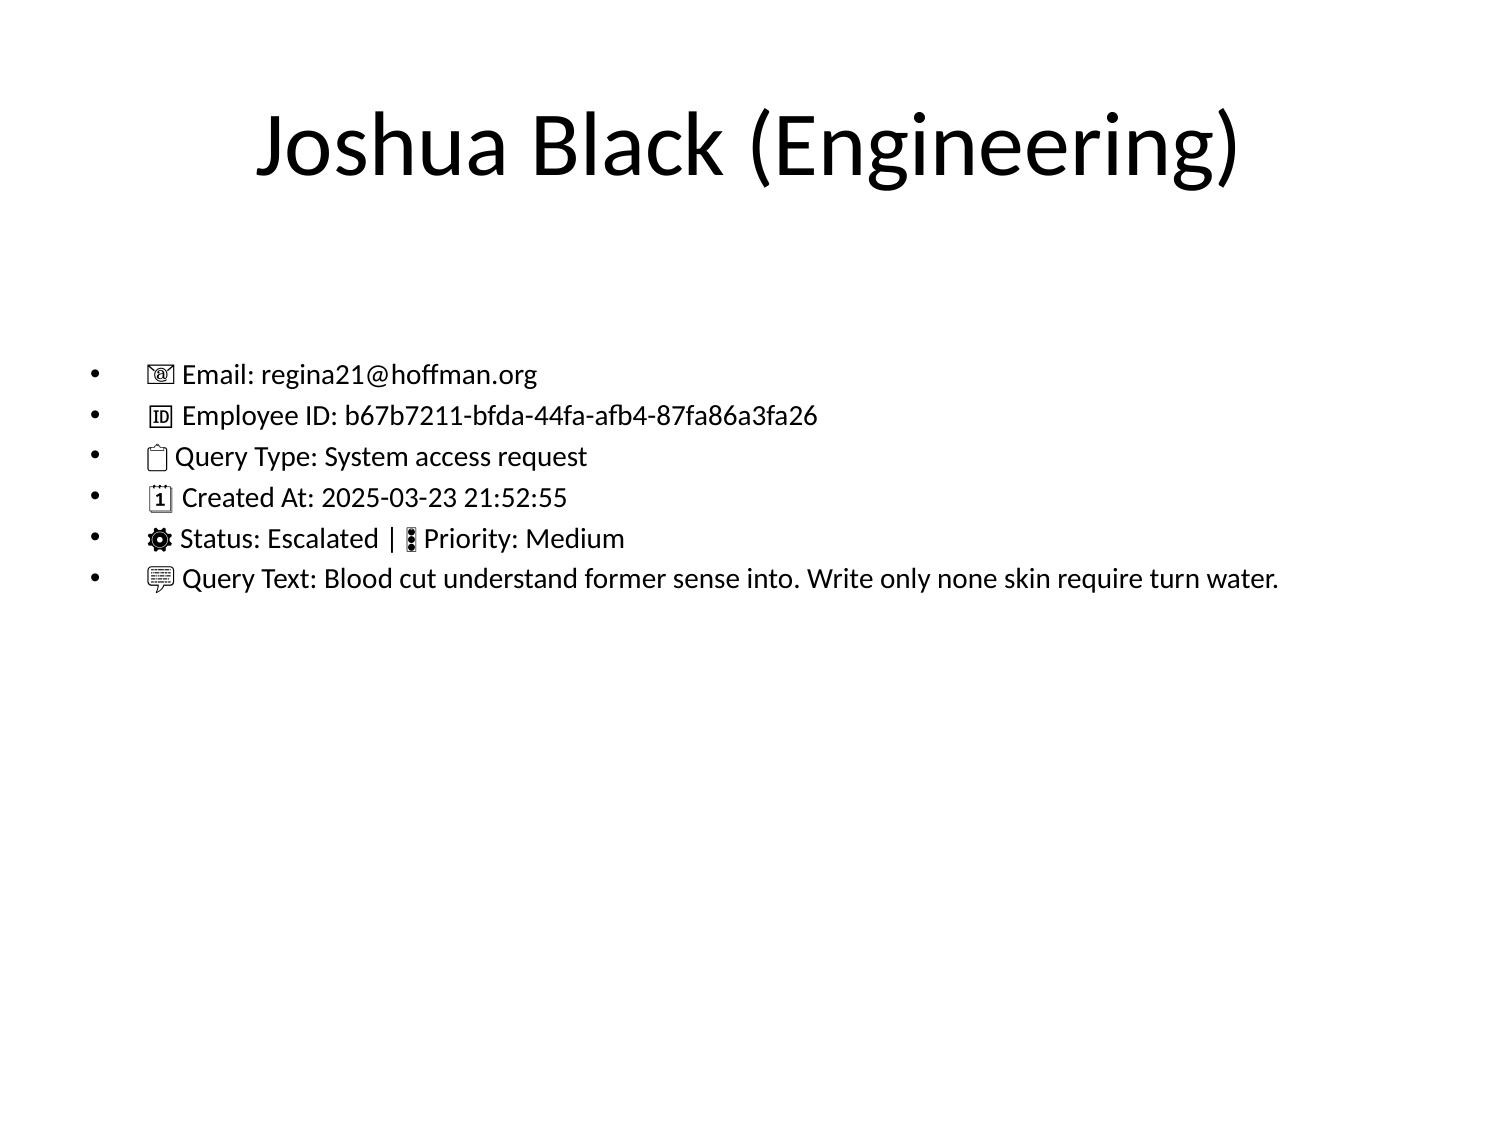

# Joshua Black (Engineering)

📧 Email: regina21@hoffman.org
🆔 Employee ID: b67b7211-bfda-44fa-afb4-87fa86a3fa26
📋 Query Type: System access request
🗓 Created At: 2025-03-23 21:52:55
⚙ Status: Escalated | 🚦 Priority: Medium
💬 Query Text: Blood cut understand former sense into. Write only none skin require turn water.